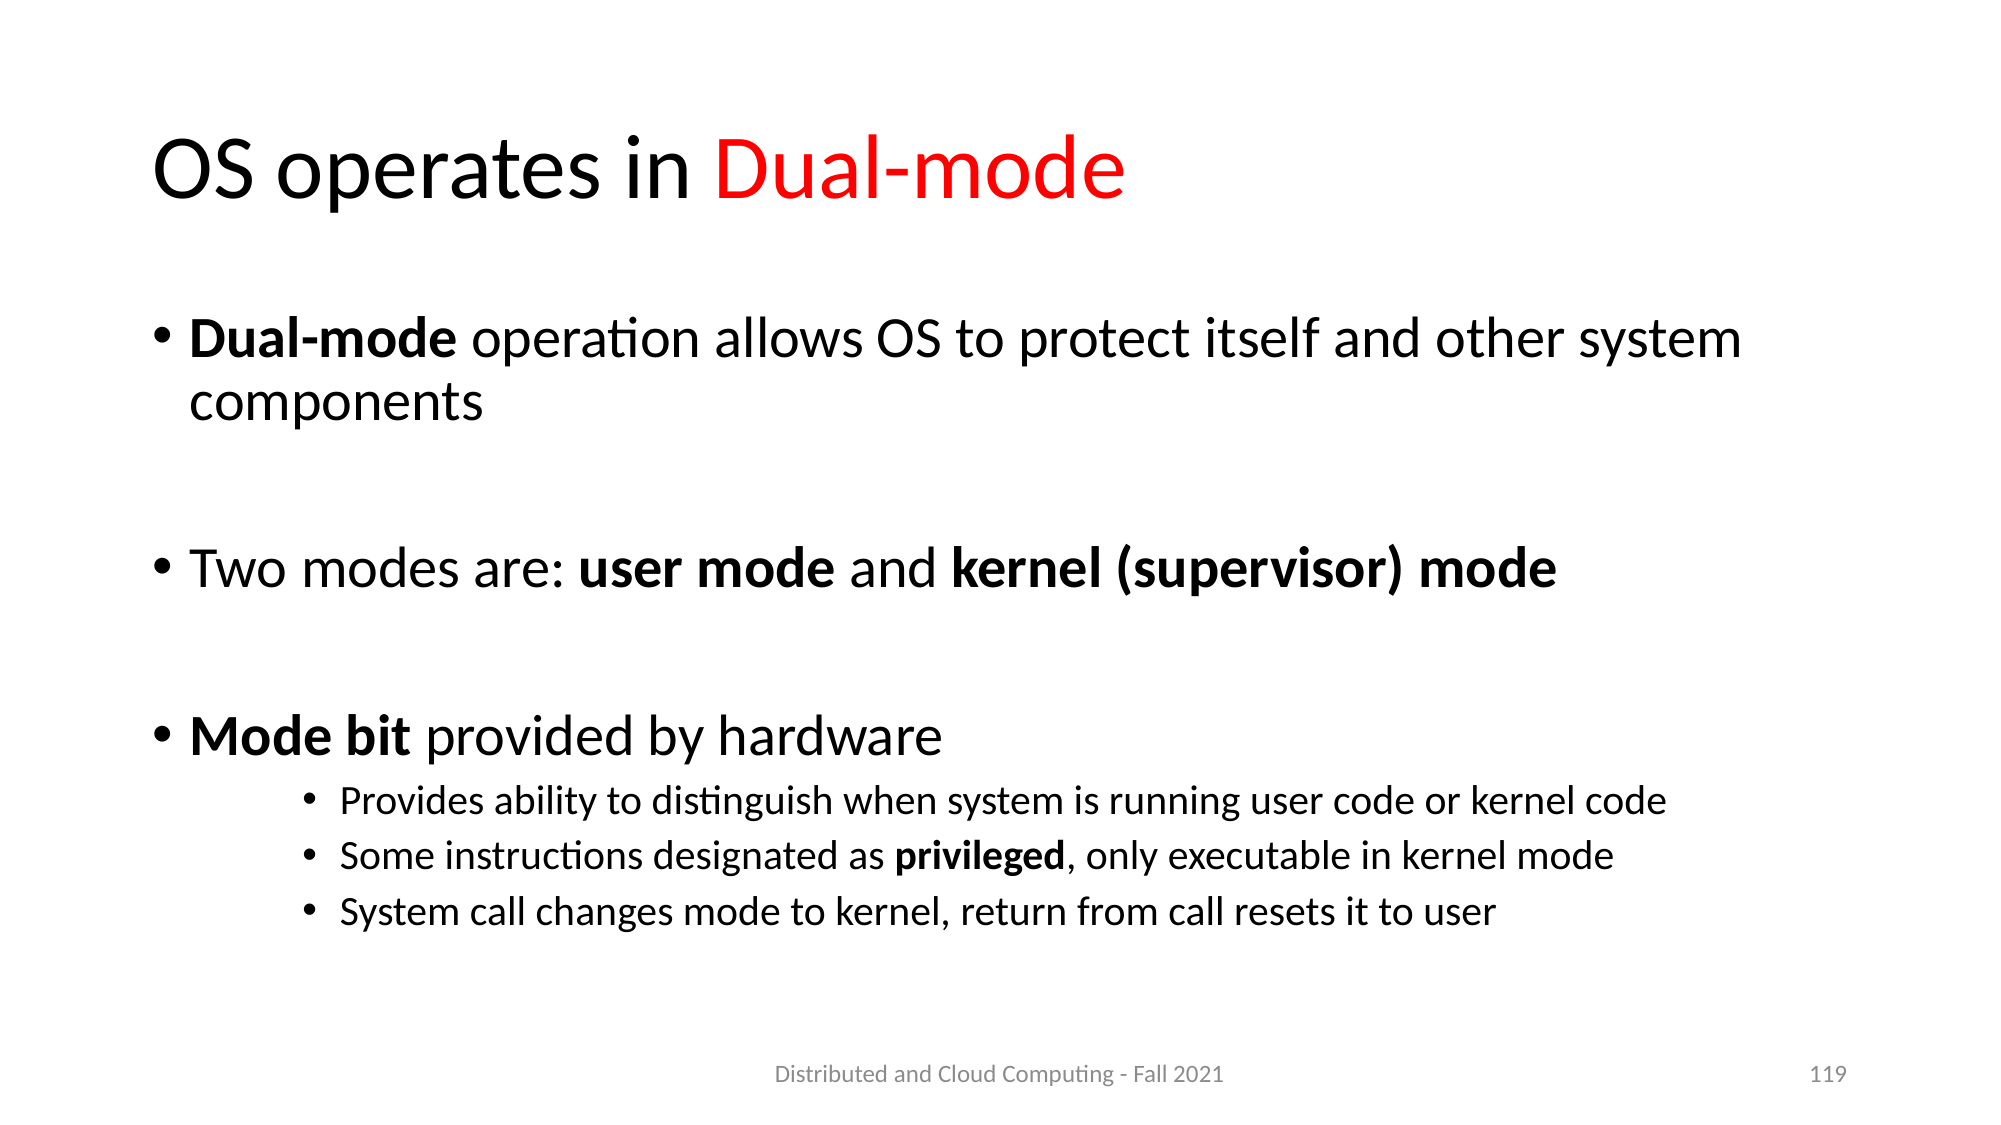

# OS operates in Dual-mode
Dual-mode operation allows OS to protect itself and other system components

Two modes are: user mode and kernel (supervisor) mode

Mode bit provided by hardware
Provides ability to distinguish when system is running user code or kernel code
Some instructions designated as privileged, only executable in kernel mode
System call changes mode to kernel, return from call resets it to user

Distributed and Cloud Computing - Fall 2021
119